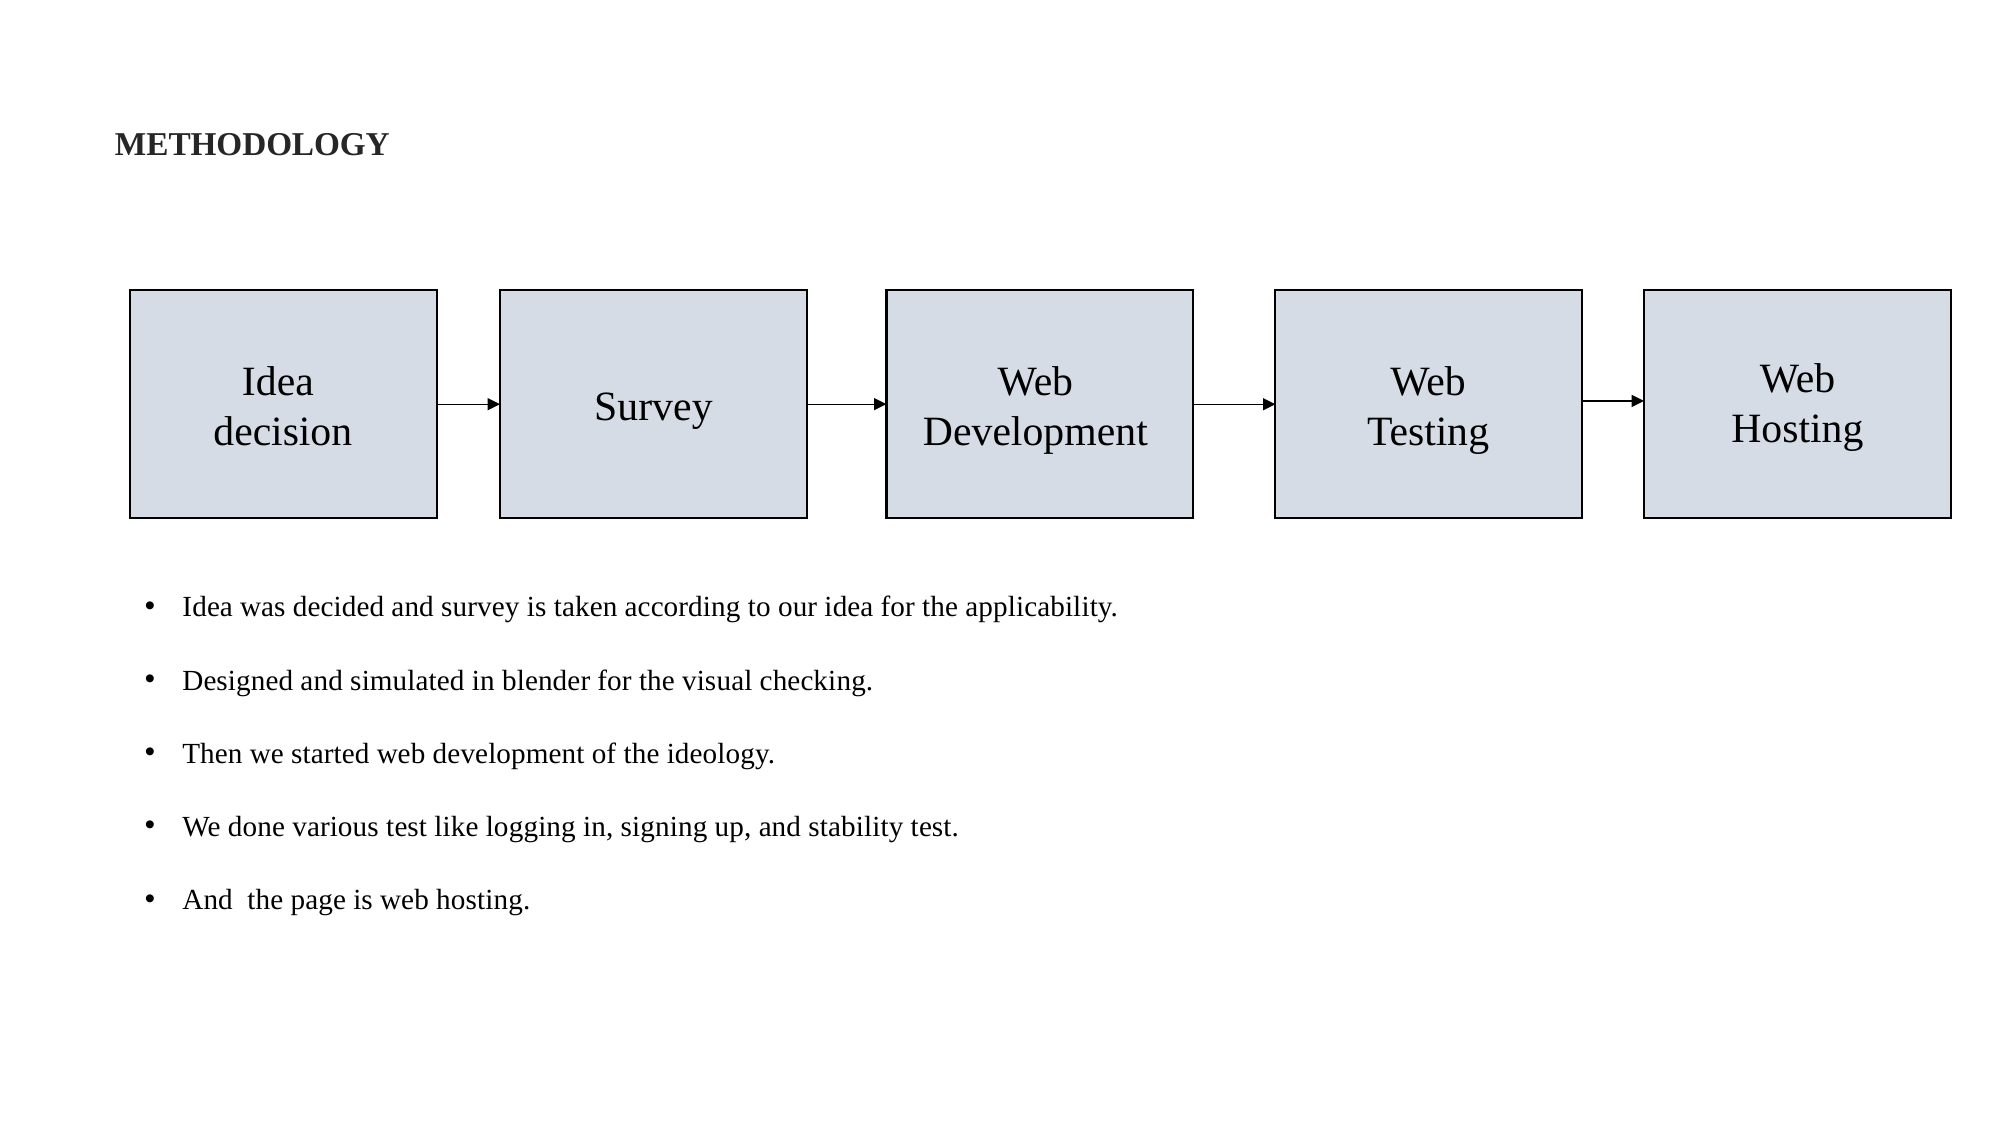

# METHODOLOGY

Web
Hosting
Idea
decision
Web
Development
Web
Testing
Survey
Idea was decided and survey is taken according to our idea for the applicability.
Designed and simulated in blender for the visual checking.
Then we started web development of the ideology.
We done various test like logging in, signing up, and stability test.
And  the page is web hosting.